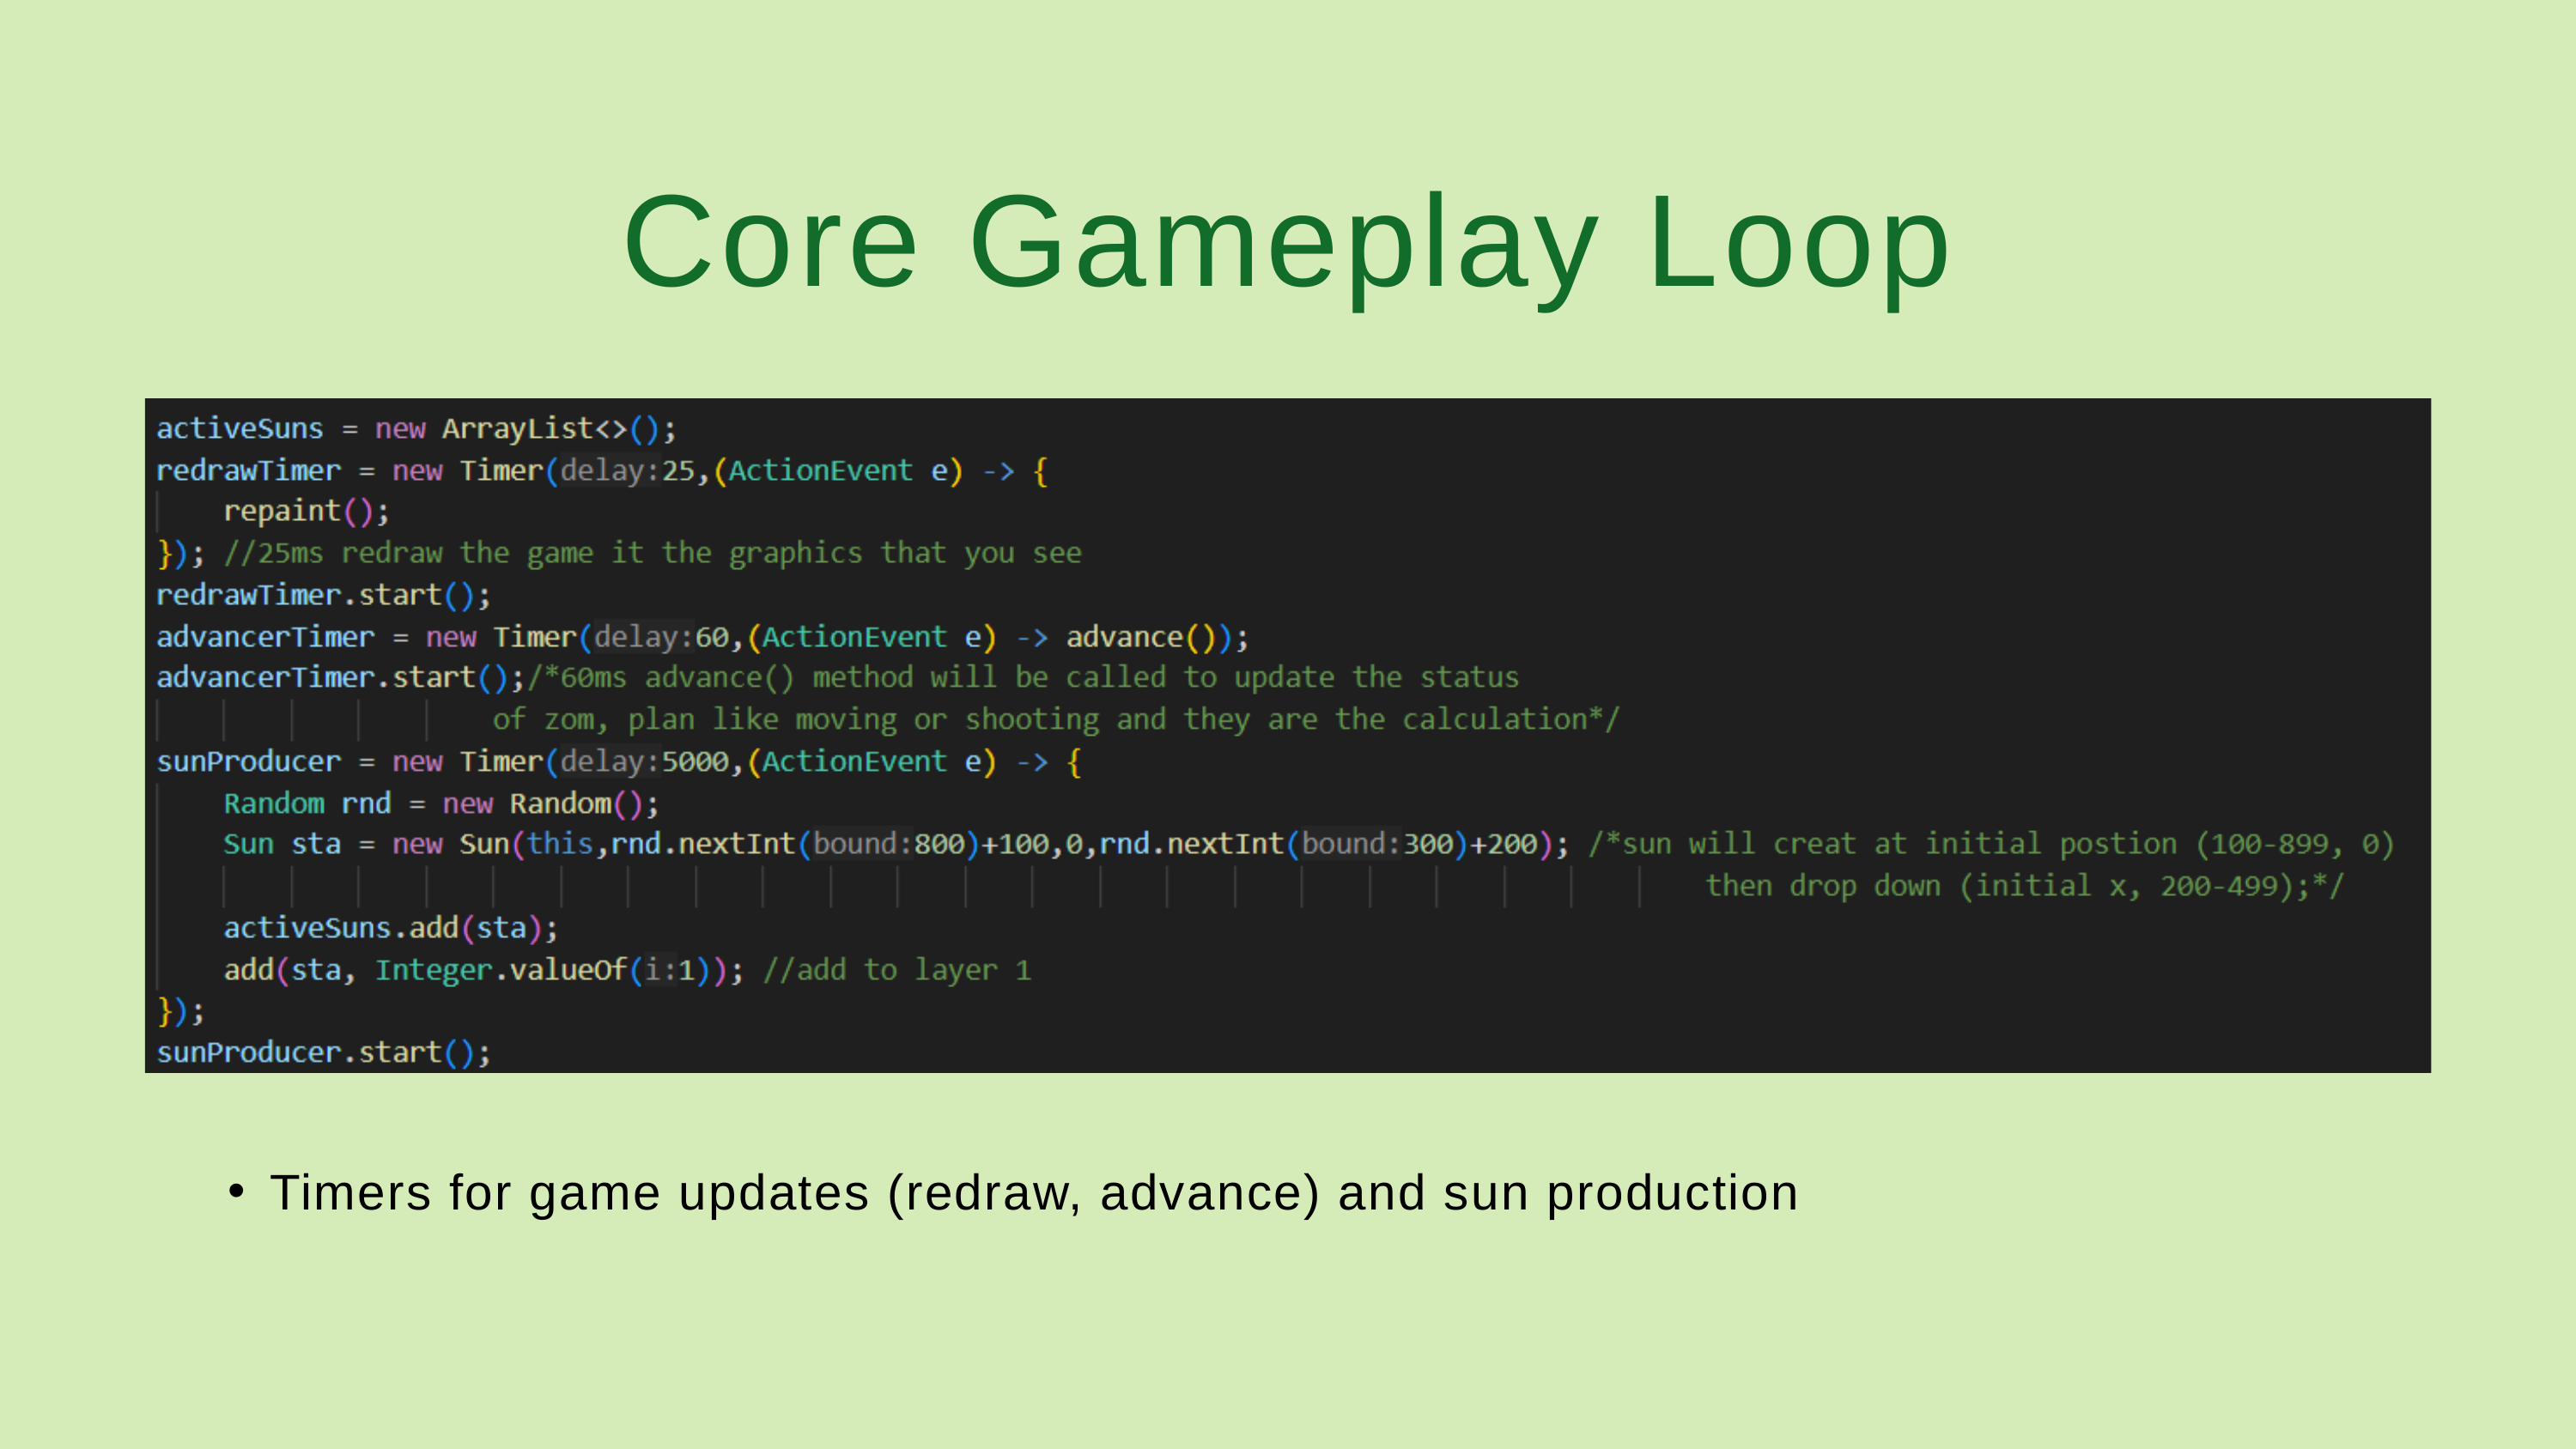

Core Gameplay Loop

Timers for game updates (redraw, advance) and sun production